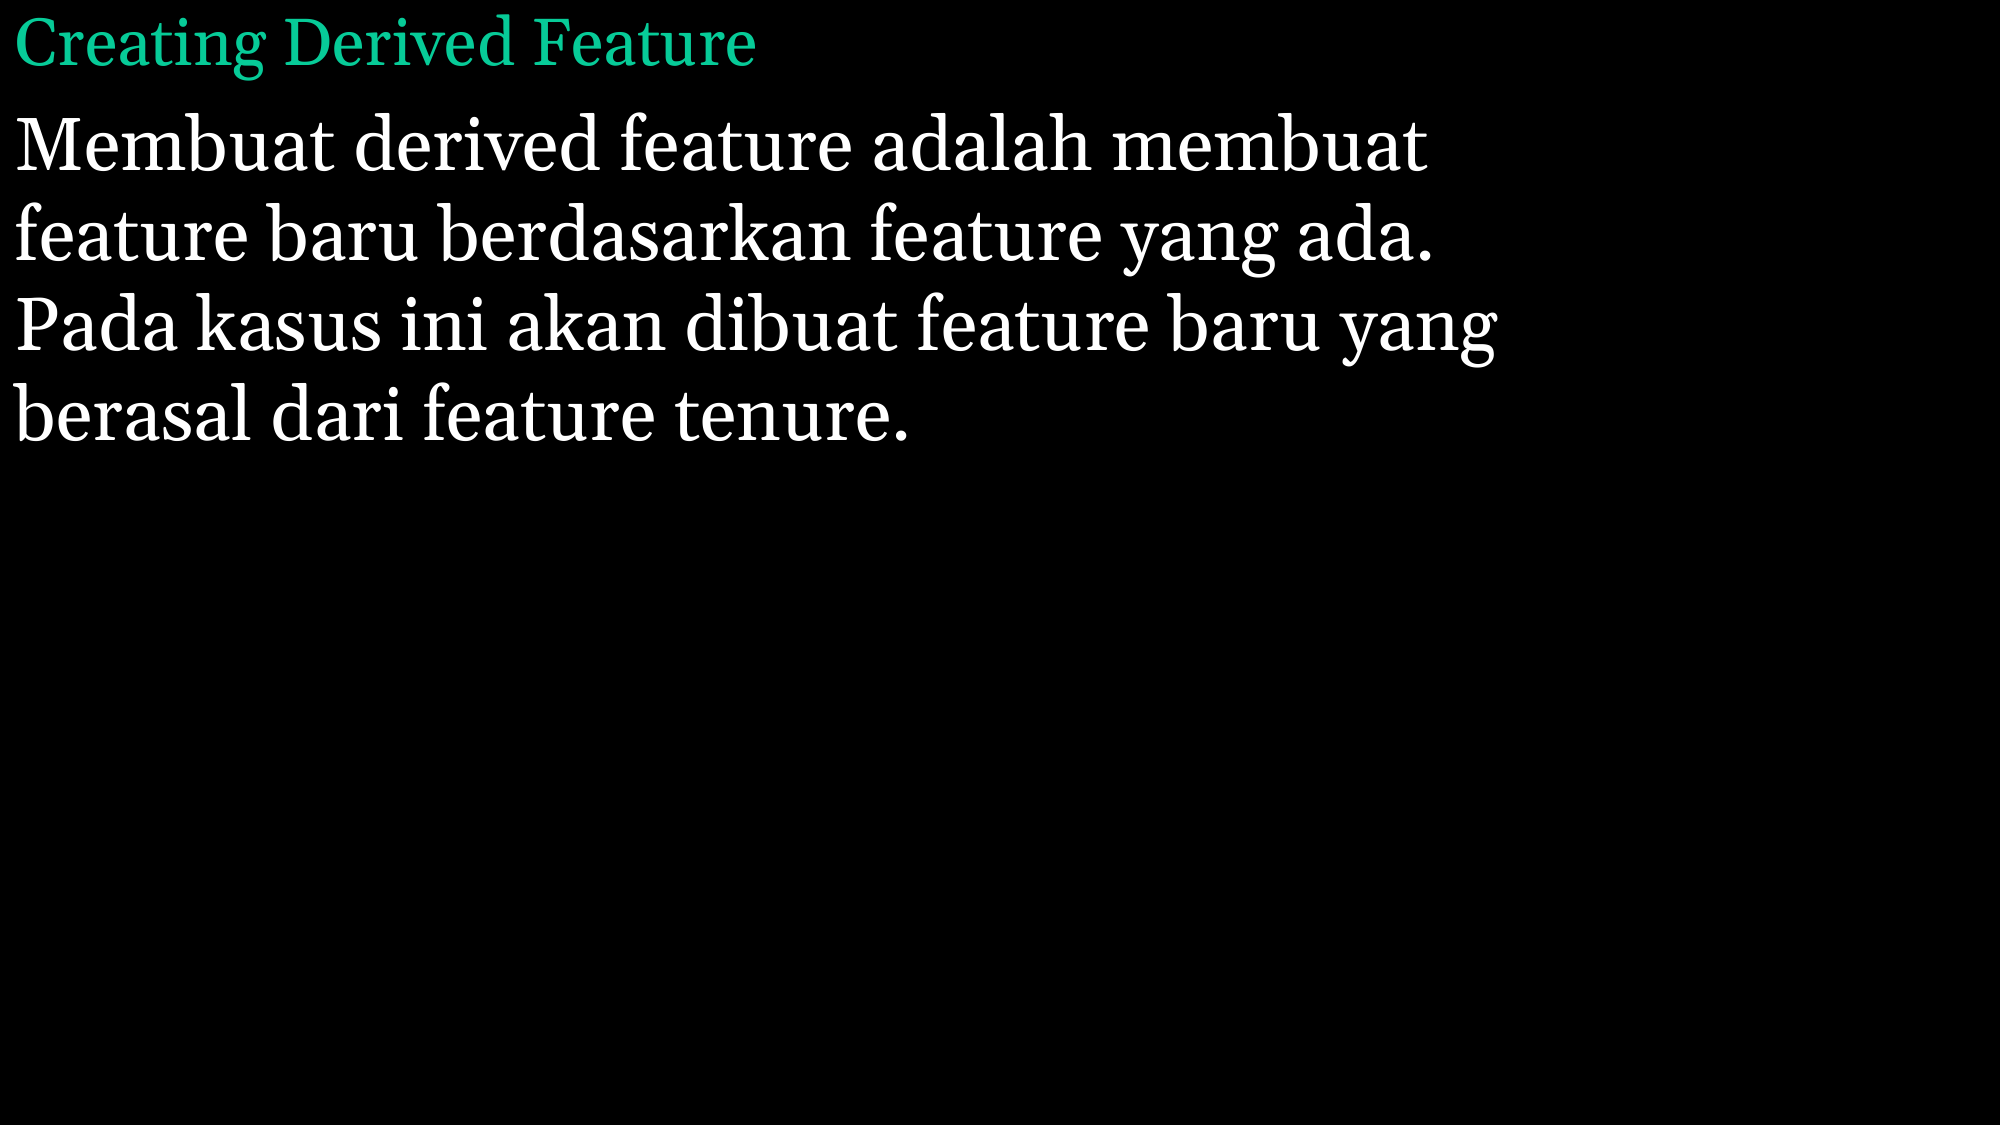

# Creating Derived Feature
Membuat derived feature adalah membuat feature baru berdasarkan feature yang ada. Pada kasus ini akan dibuat feature baru yang berasal dari feature tenure.